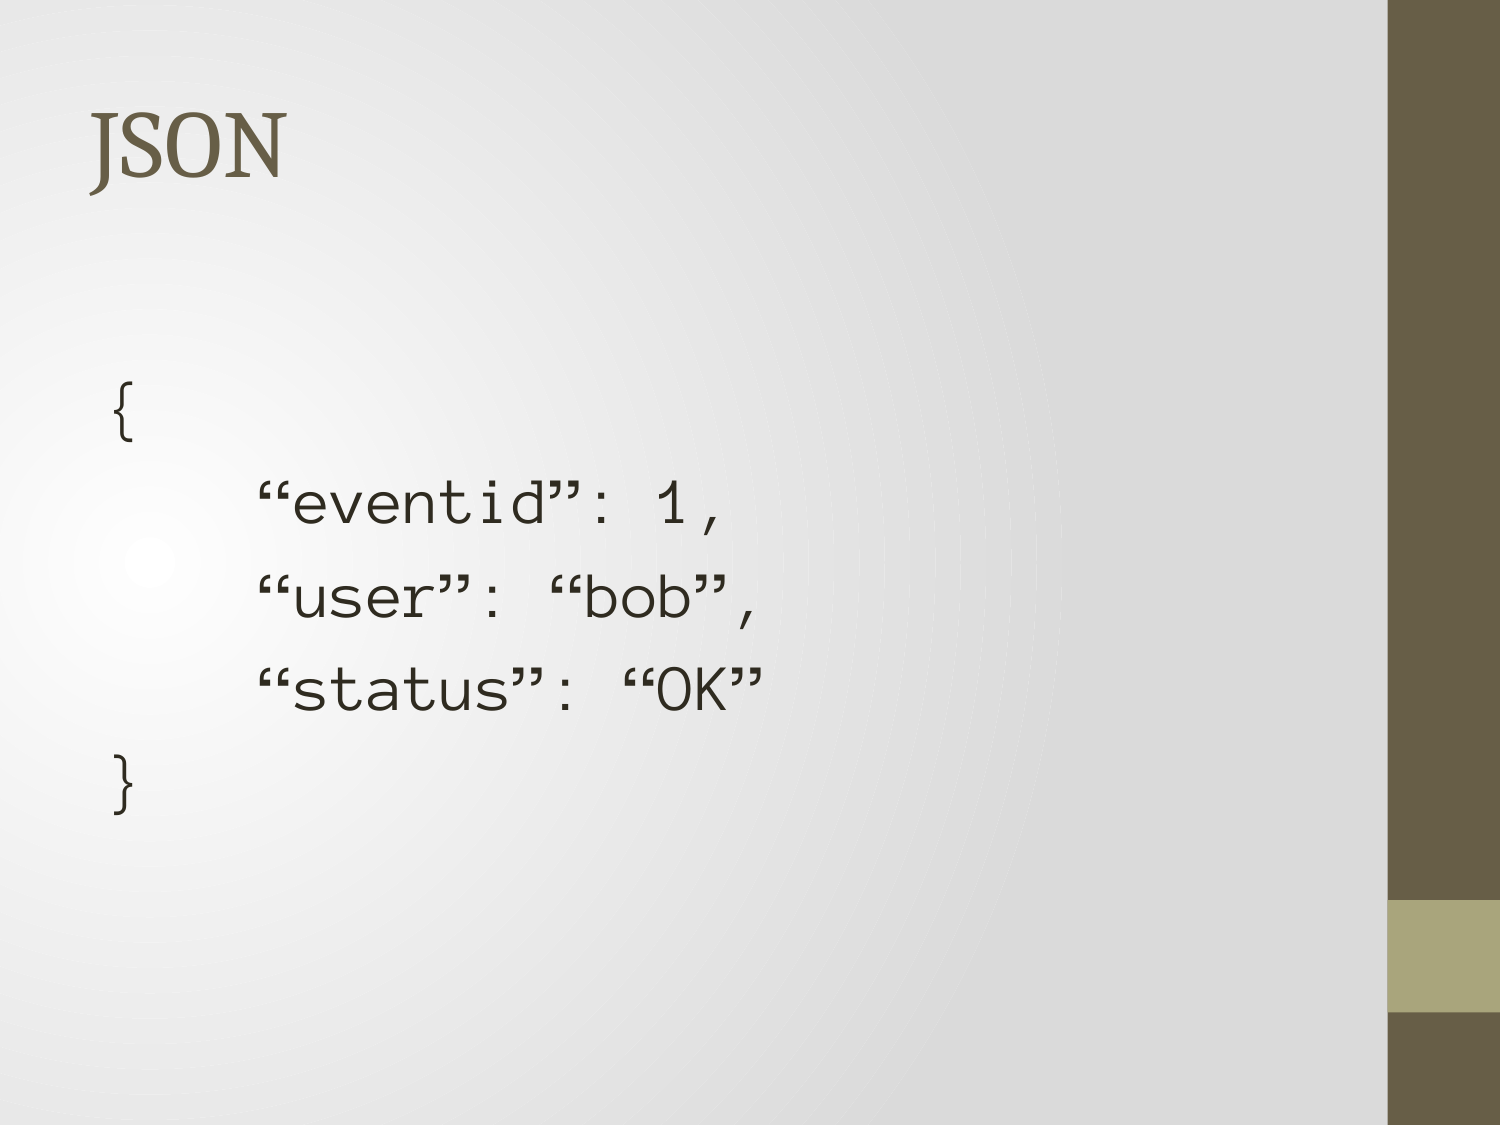

# JSON

{
	“eventid”: 1,
	“user”: “bob”,
	“status”: “OK”
}